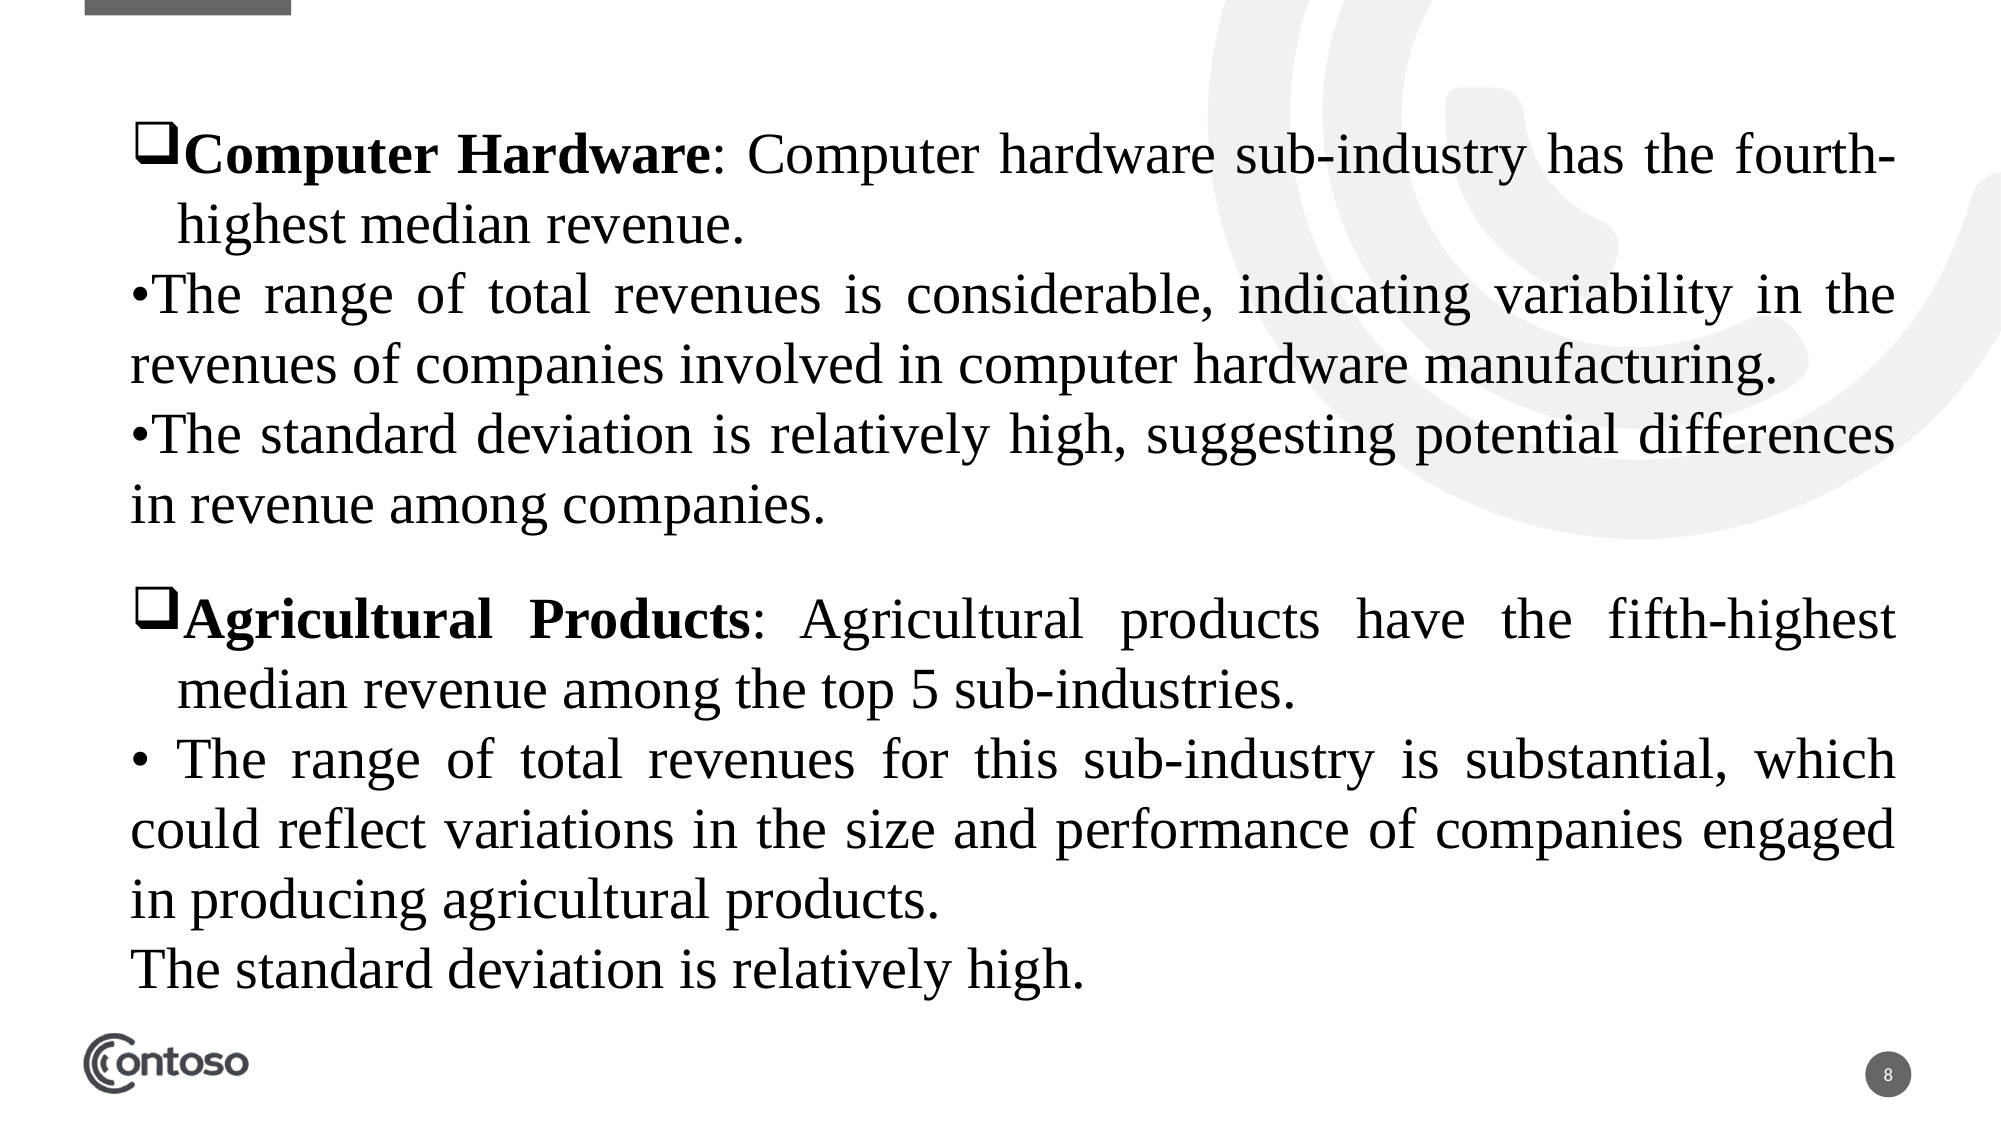

Computer Hardware: Computer hardware sub-industry has the fourth-highest median revenue.
•The range of total revenues is considerable, indicating variability in the revenues of companies involved in computer hardware manufacturing.
•The standard deviation is relatively high, suggesting potential differences in revenue among companies.

Agricultural Products: Agricultural products have the fifth-highest median revenue among the top 5 sub-industries.
• The range of total revenues for this sub-industry is substantial, which could reflect variations in the size and performance of companies engaged in producing agricultural products.
The standard deviation is relatively high.
8